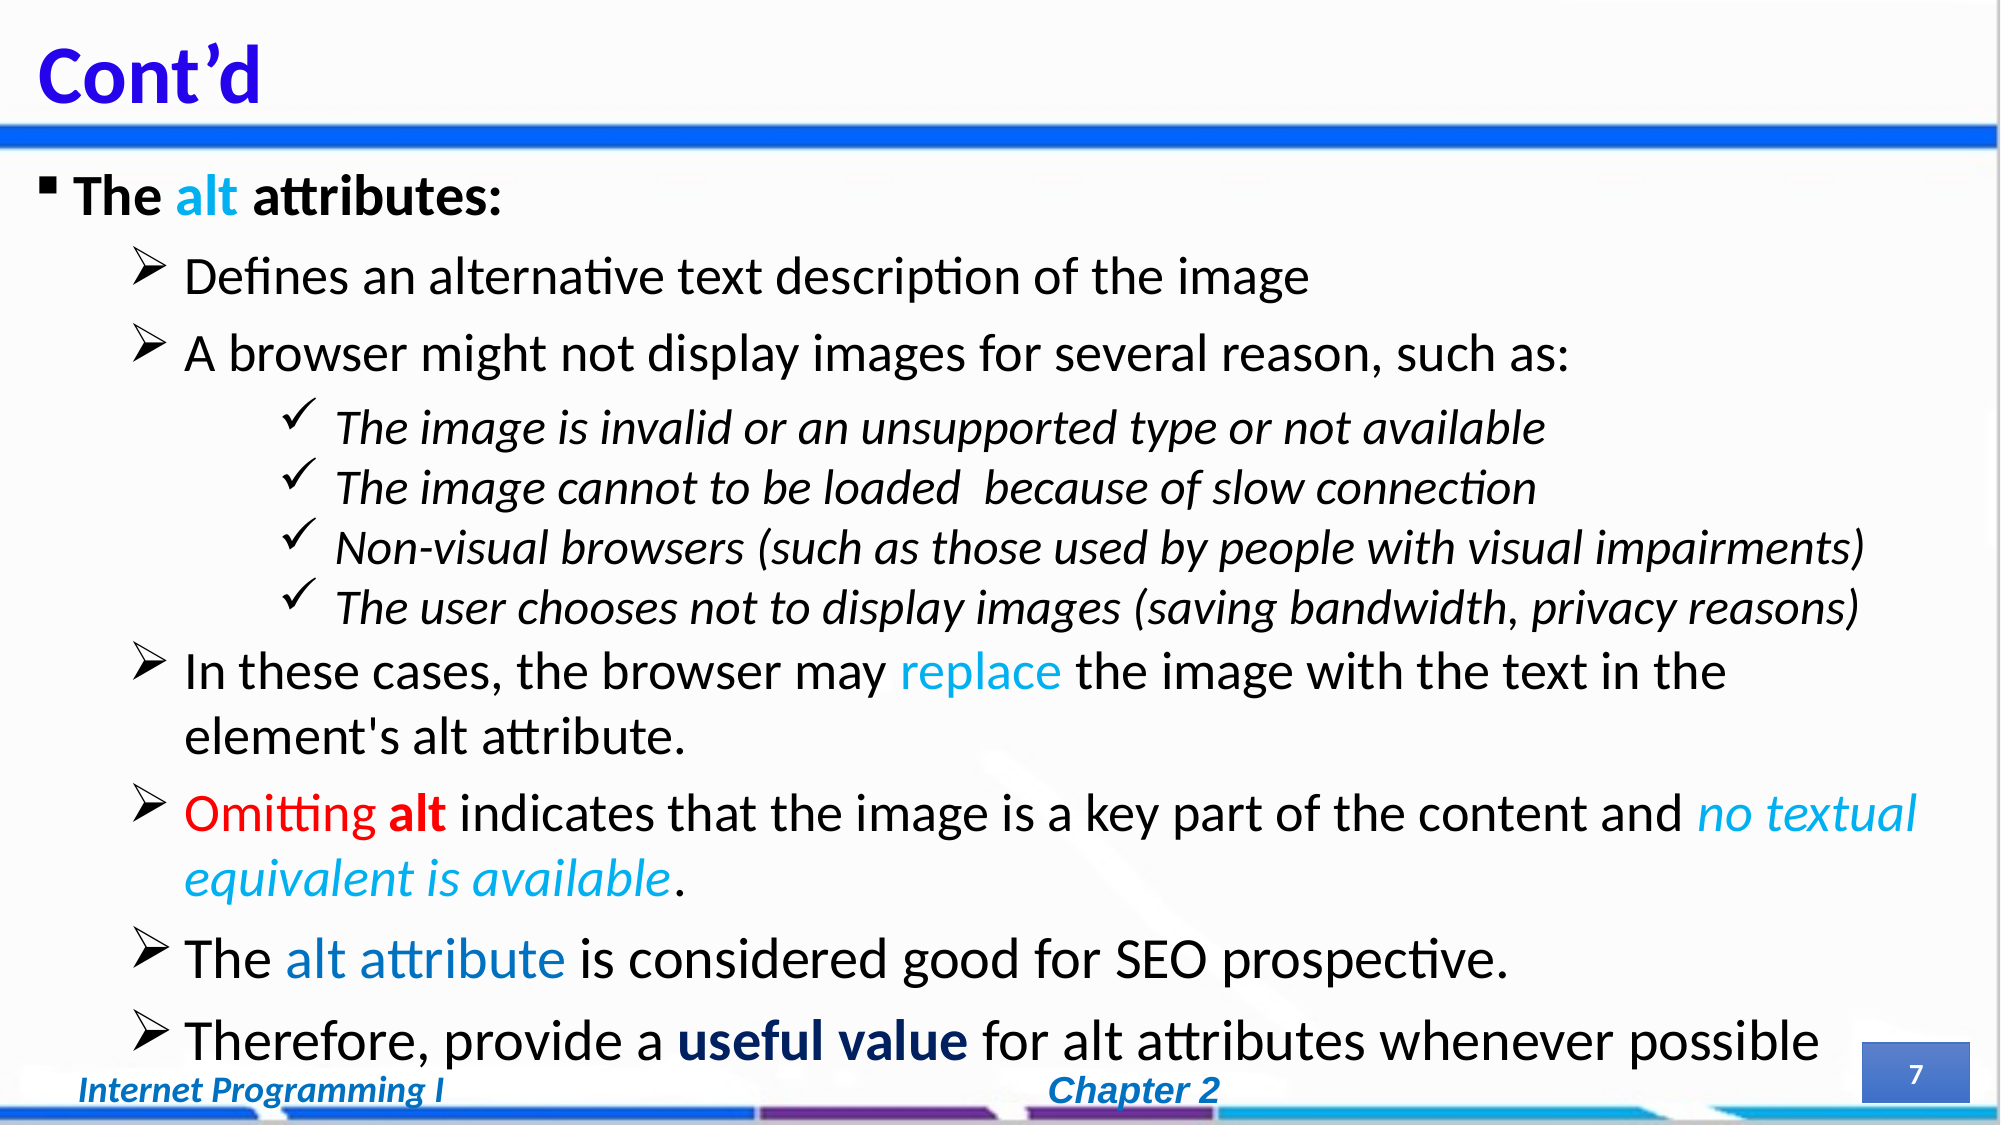

# Cont’d
The alt attributes:
Defines an alternative text description of the image
A browser might not display images for several reason, such as:
The image is invalid or an unsupported type or not available
The image cannot to be loaded  because of slow connection
Non-visual browsers (such as those used by people with visual impairments)
The user chooses not to display images (saving bandwidth, privacy reasons)
In these cases, the browser may replace the image with the text in the element's alt attribute.
Omitting alt indicates that the image is a key part of the content and no textual equivalent is available.
The alt attribute is considered good for SEO prospective.
Therefore, provide a useful value for alt attributes whenever possible

7
Internet Programming I
Chapter 2